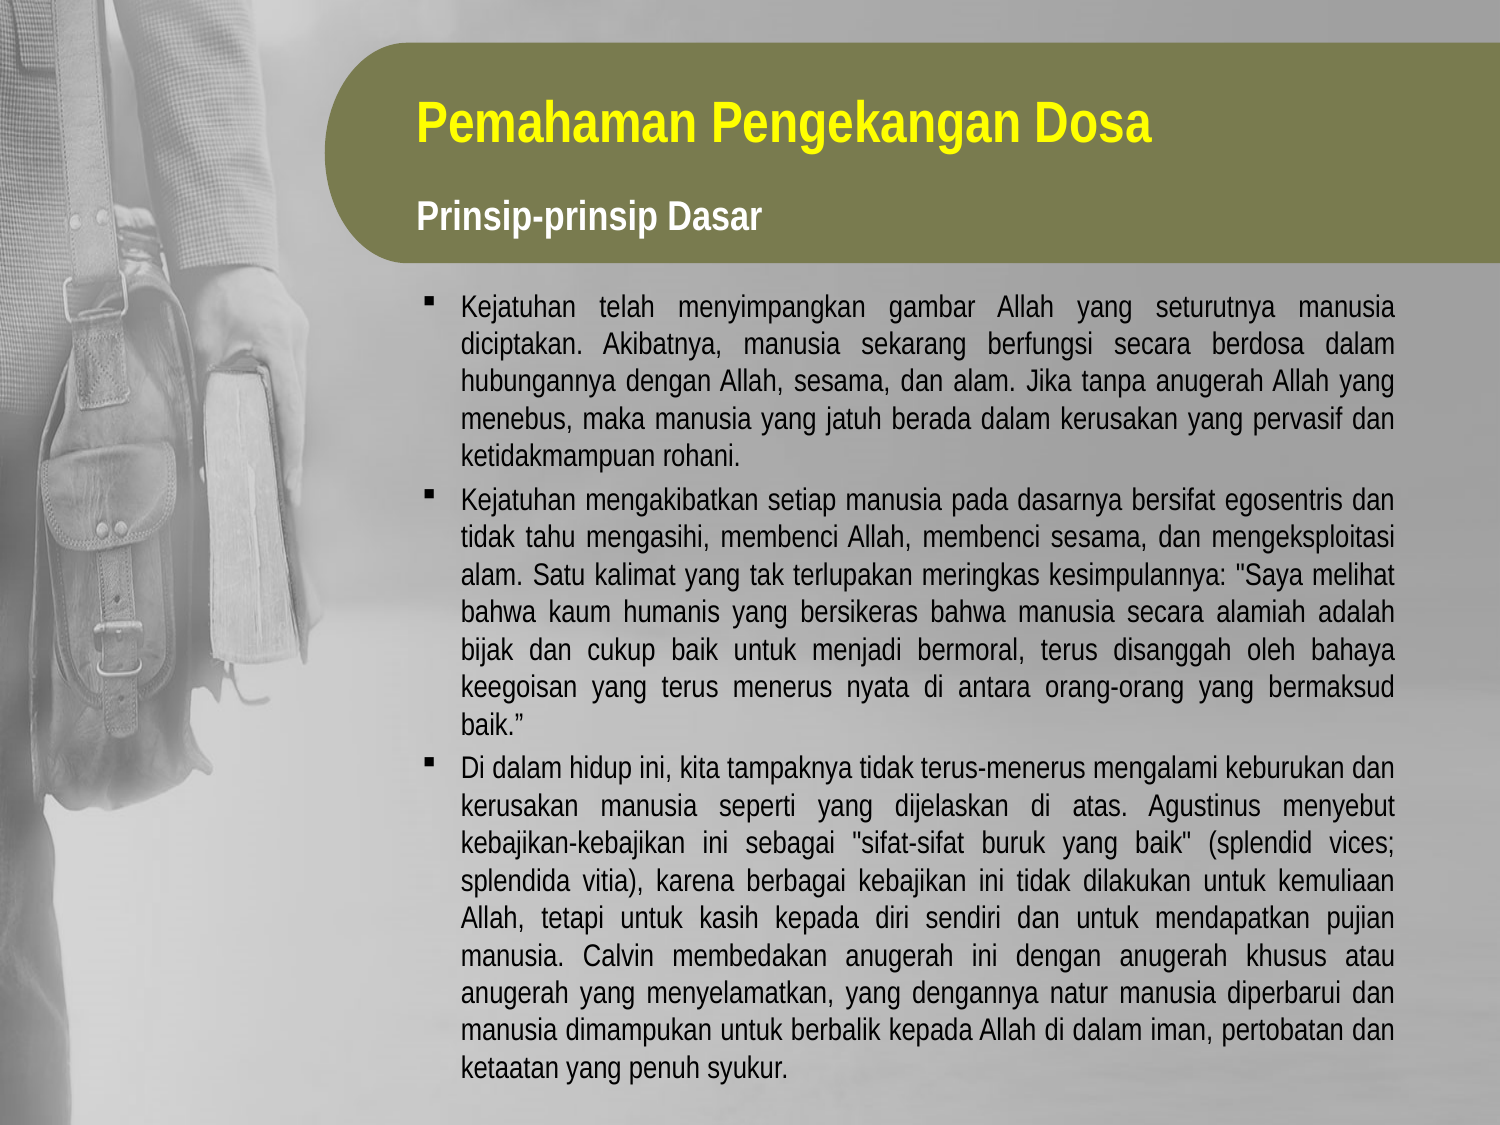

Pemahaman Pengekangan Dosa
Prinsip-prinsip Dasar
Kejatuhan telah menyimpangkan gambar Allah yang seturutnya manusia diciptakan. Akibatnya, manusia sekarang berfungsi secara berdosa dalam hubungannya dengan Allah, sesama, dan alam. Jika tanpa anugerah Allah yang menebus, maka manusia yang jatuh berada dalam kerusakan yang pervasif dan ketidakmampuan rohani.
Kejatuhan mengakibatkan setiap manusia pada dasarnya bersifat egosentris dan tidak tahu mengasihi, membenci Allah, membenci sesama, dan mengeksploitasi alam. Satu kalimat yang tak terlupakan meringkas kesimpulannya: "Saya melihat bahwa kaum humanis yang bersikeras bahwa manusia secara alamiah adalah bijak dan cukup baik untuk menjadi bermoral, terus disanggah oleh bahaya keegoisan yang terus menerus nyata di antara orang-orang yang bermaksud baik.”
Di dalam hidup ini, kita tampaknya tidak terus-menerus mengalami keburukan dan kerusakan manusia seperti yang dijelaskan di atas. Agustinus menyebut kebajikan-kebajikan ini sebagai "sifat-sifat buruk yang baik" (splendid vices; splendida vitia), karena berbagai kebajikan ini tidak dilakukan untuk kemuliaan Allah, tetapi untuk kasih kepada diri sendiri dan untuk mendapatkan pujian manusia. Calvin membedakan anugerah ini dengan anugerah khusus atau anugerah yang menyelamatkan, yang dengannya natur manusia diperbarui dan manusia dimampukan untuk berbalik kepada Allah di dalam iman, pertobatan dan ketaatan yang penuh syukur.